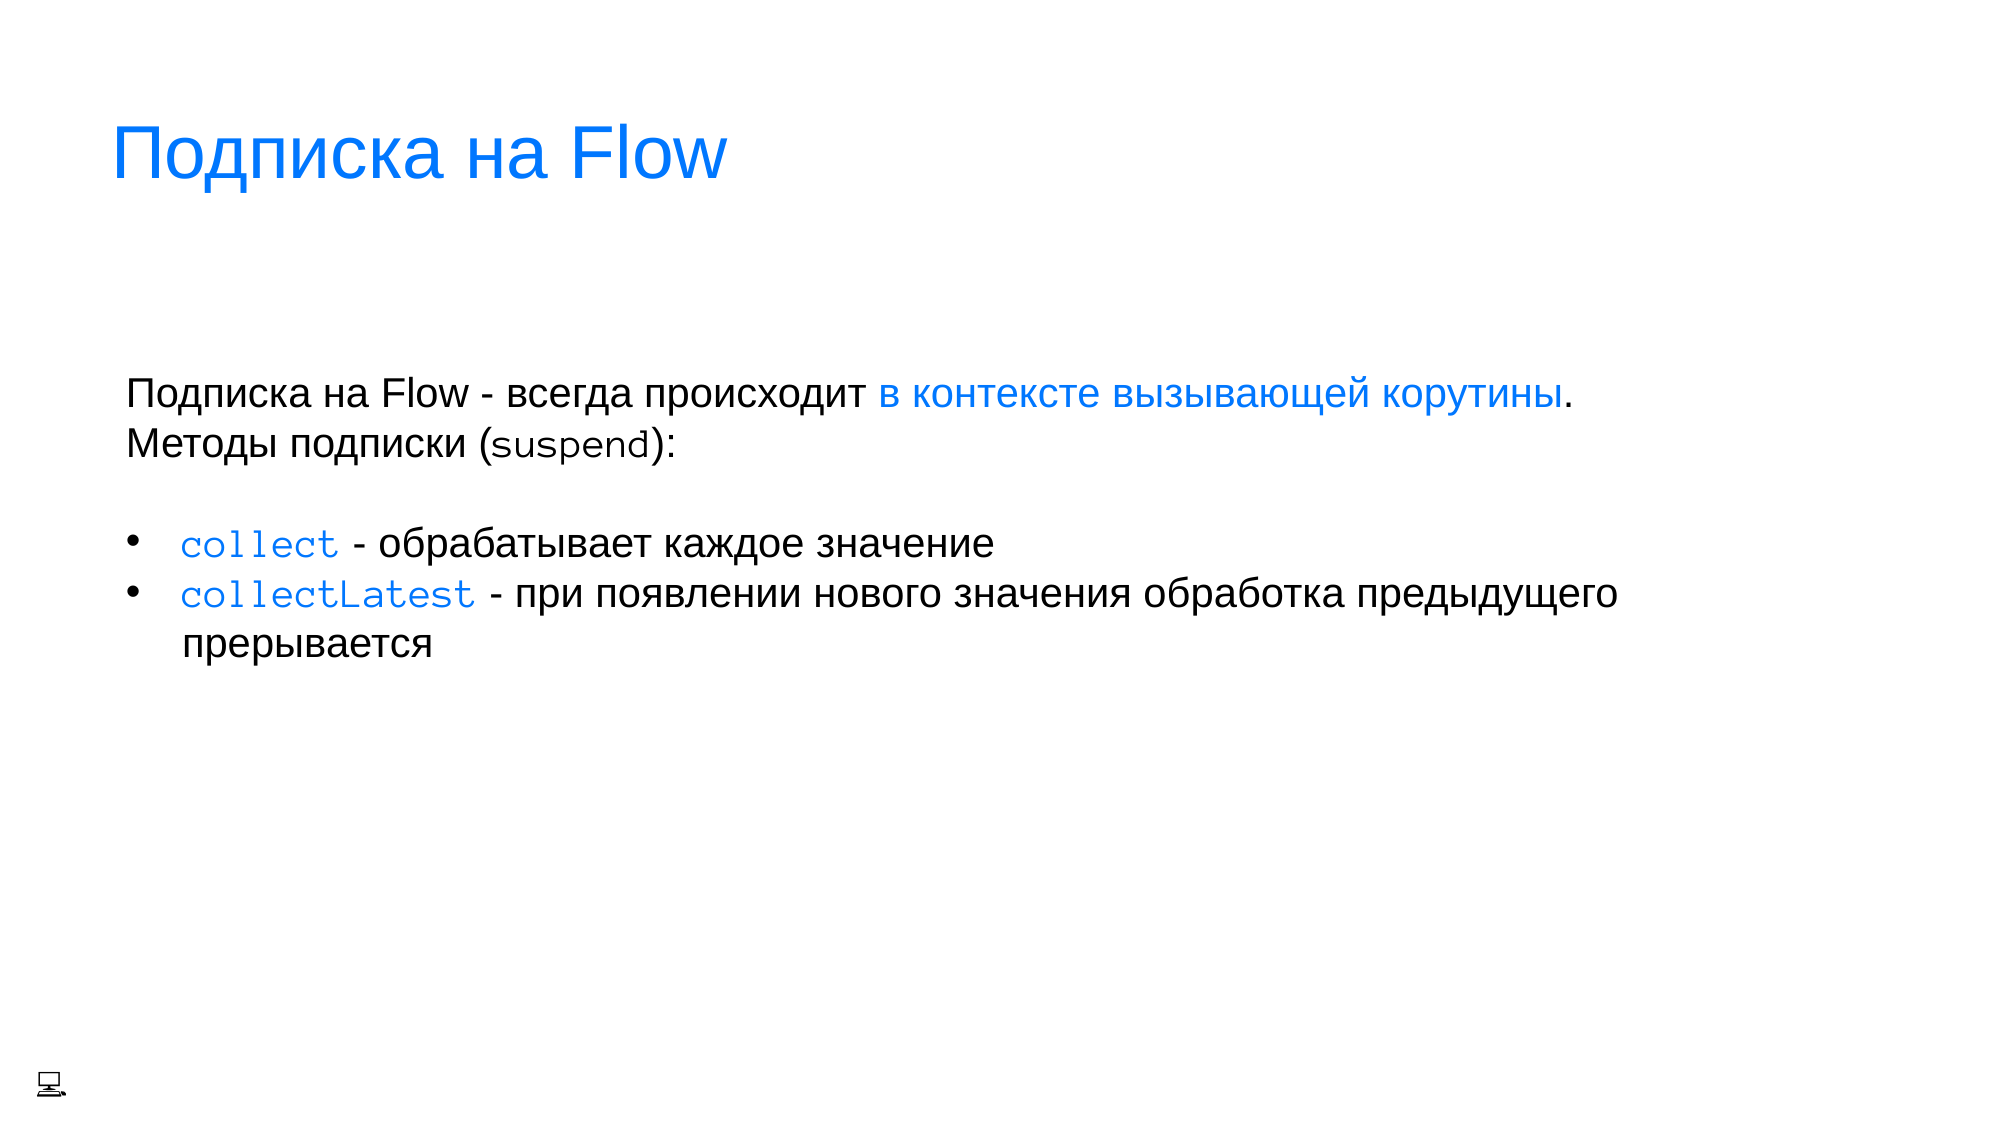

# Подписка на Flow
Подписка на Flow - всегда происходит в контексте вызывающей корутины. Методы подписки (suspend):

collect - обрабатывает каждое значение
collectLatest - при появлении нового значения обработка предыдущего прерывается
💻